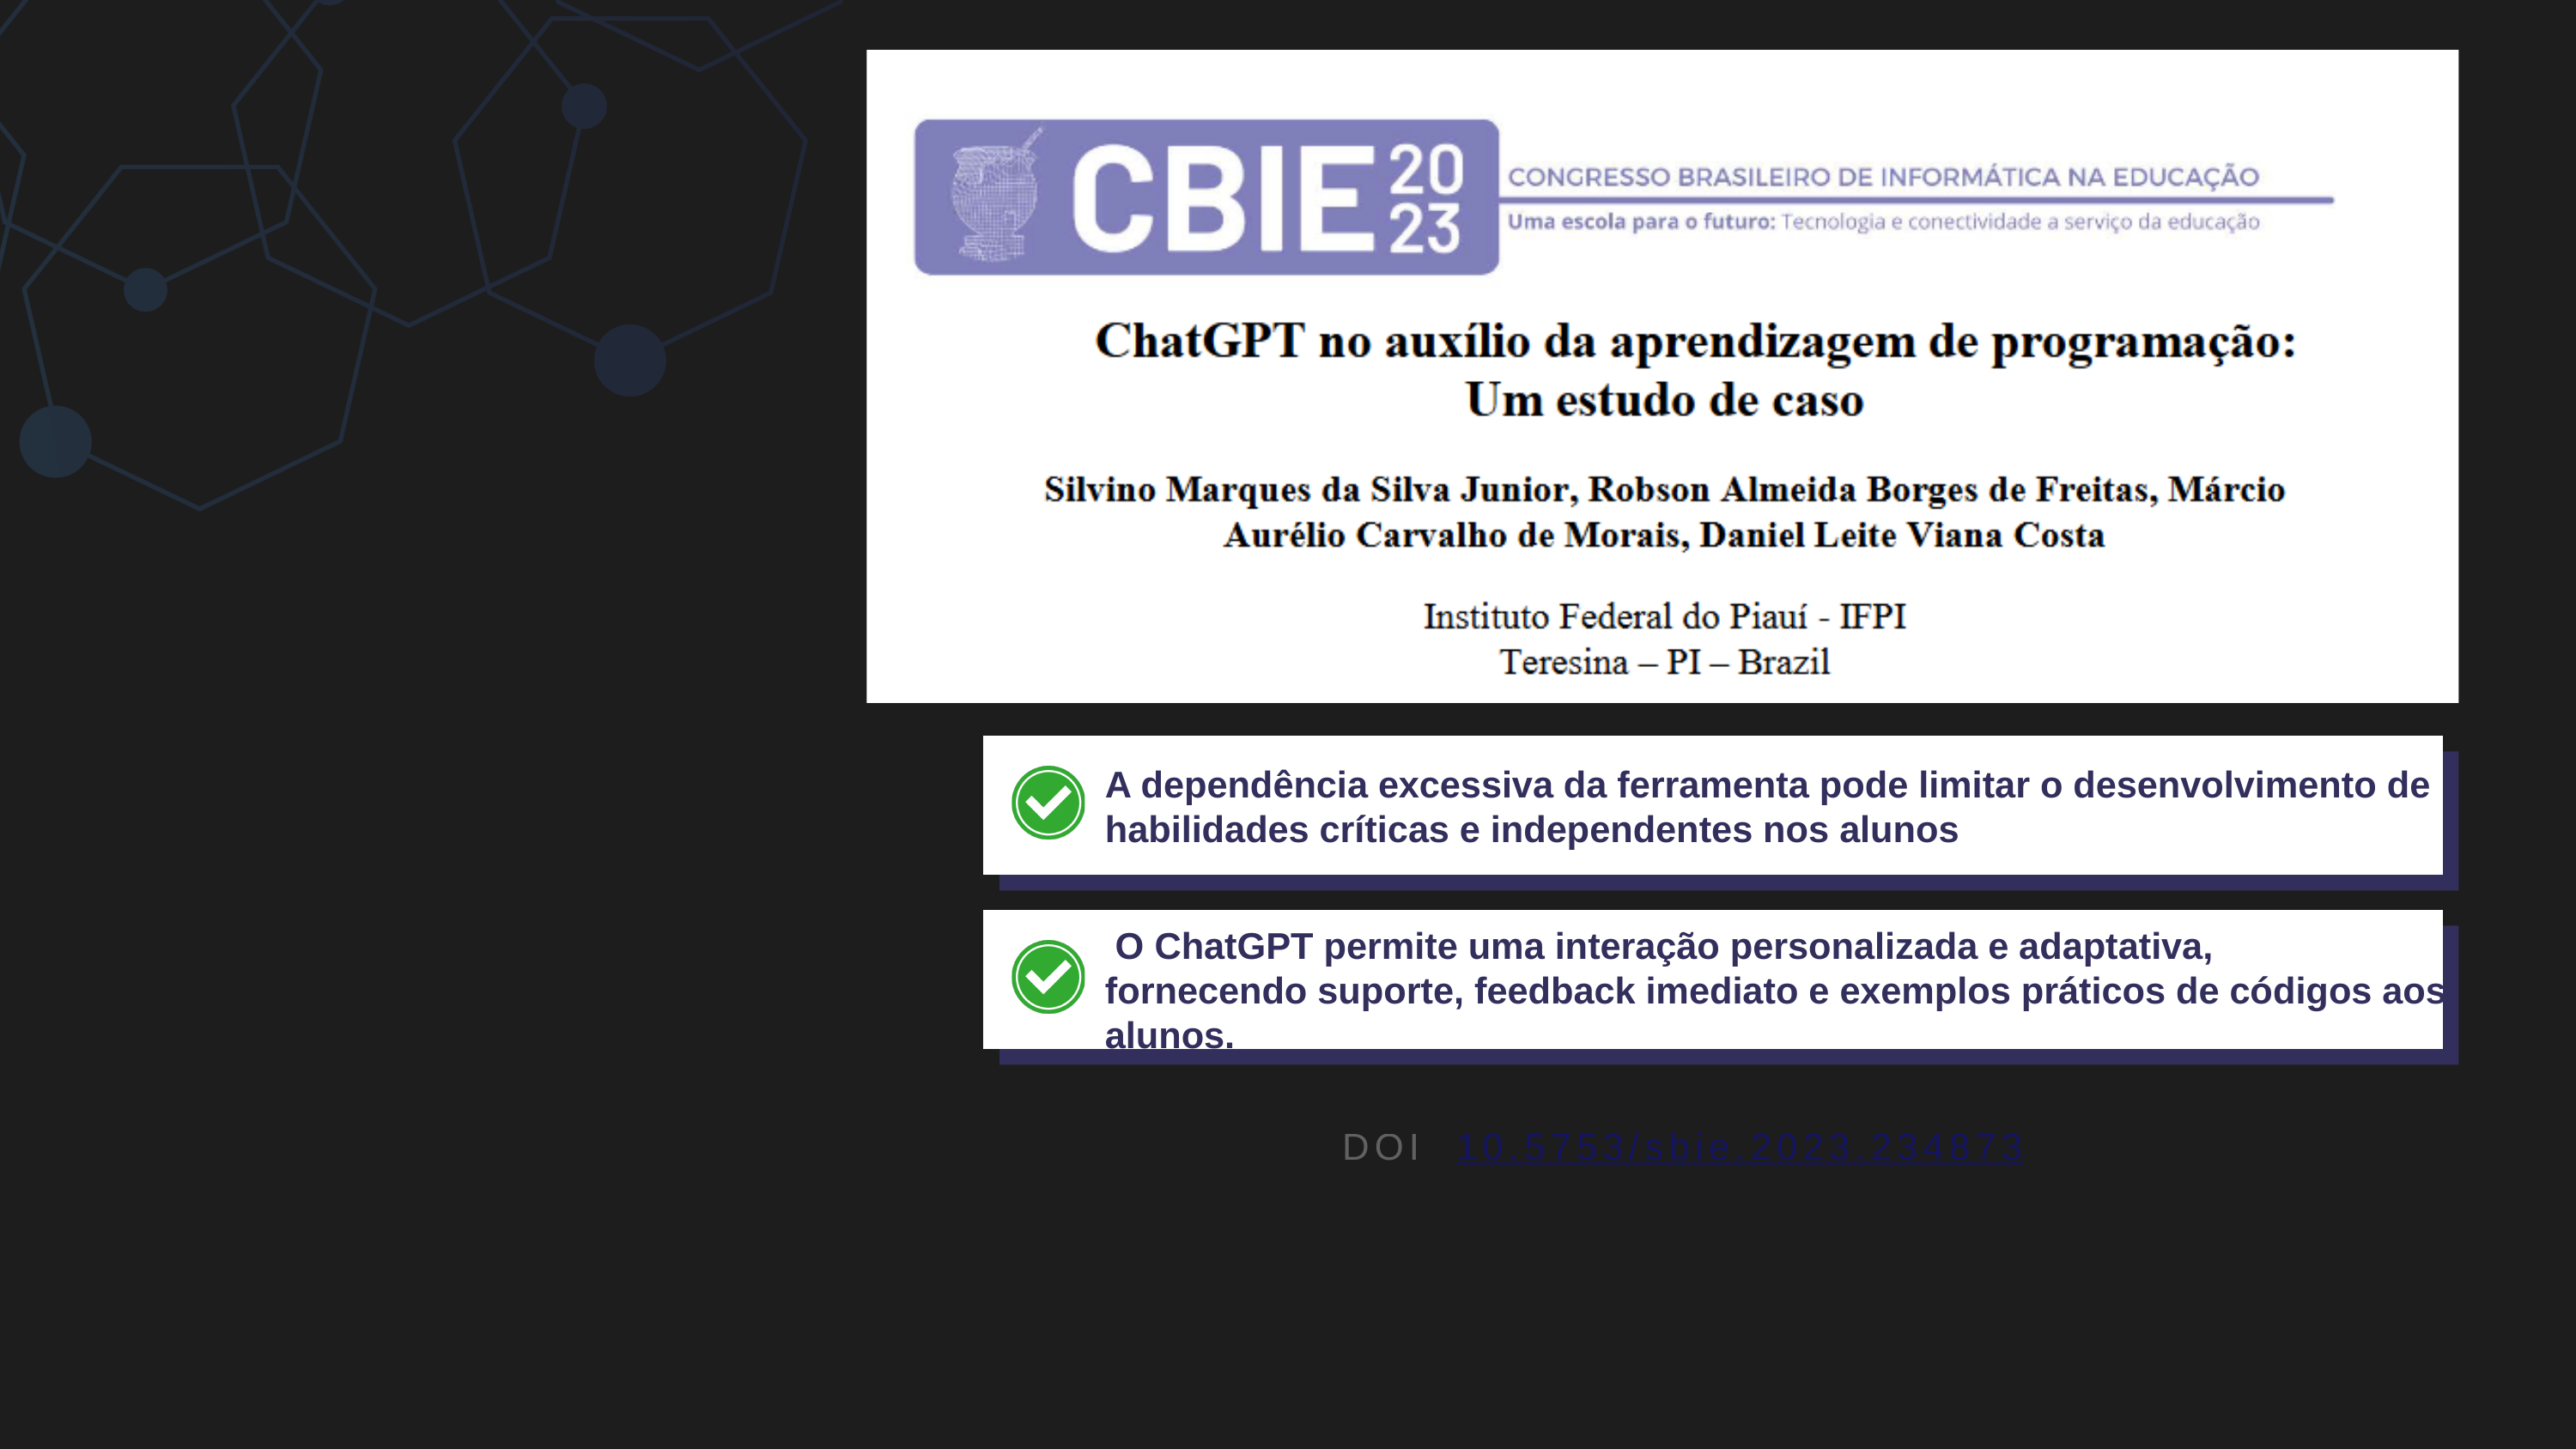

A dependência excessiva da ferramenta pode limitar o desenvolvimento de habilidades críticas e independentes nos alunos

 O ChatGPT permite uma interação personalizada e adaptativa,
fornecendo suporte, feedback imediato e exemplos práticos de códigos aos alunos.

DOI: 10.5753/sbie.2023.234873